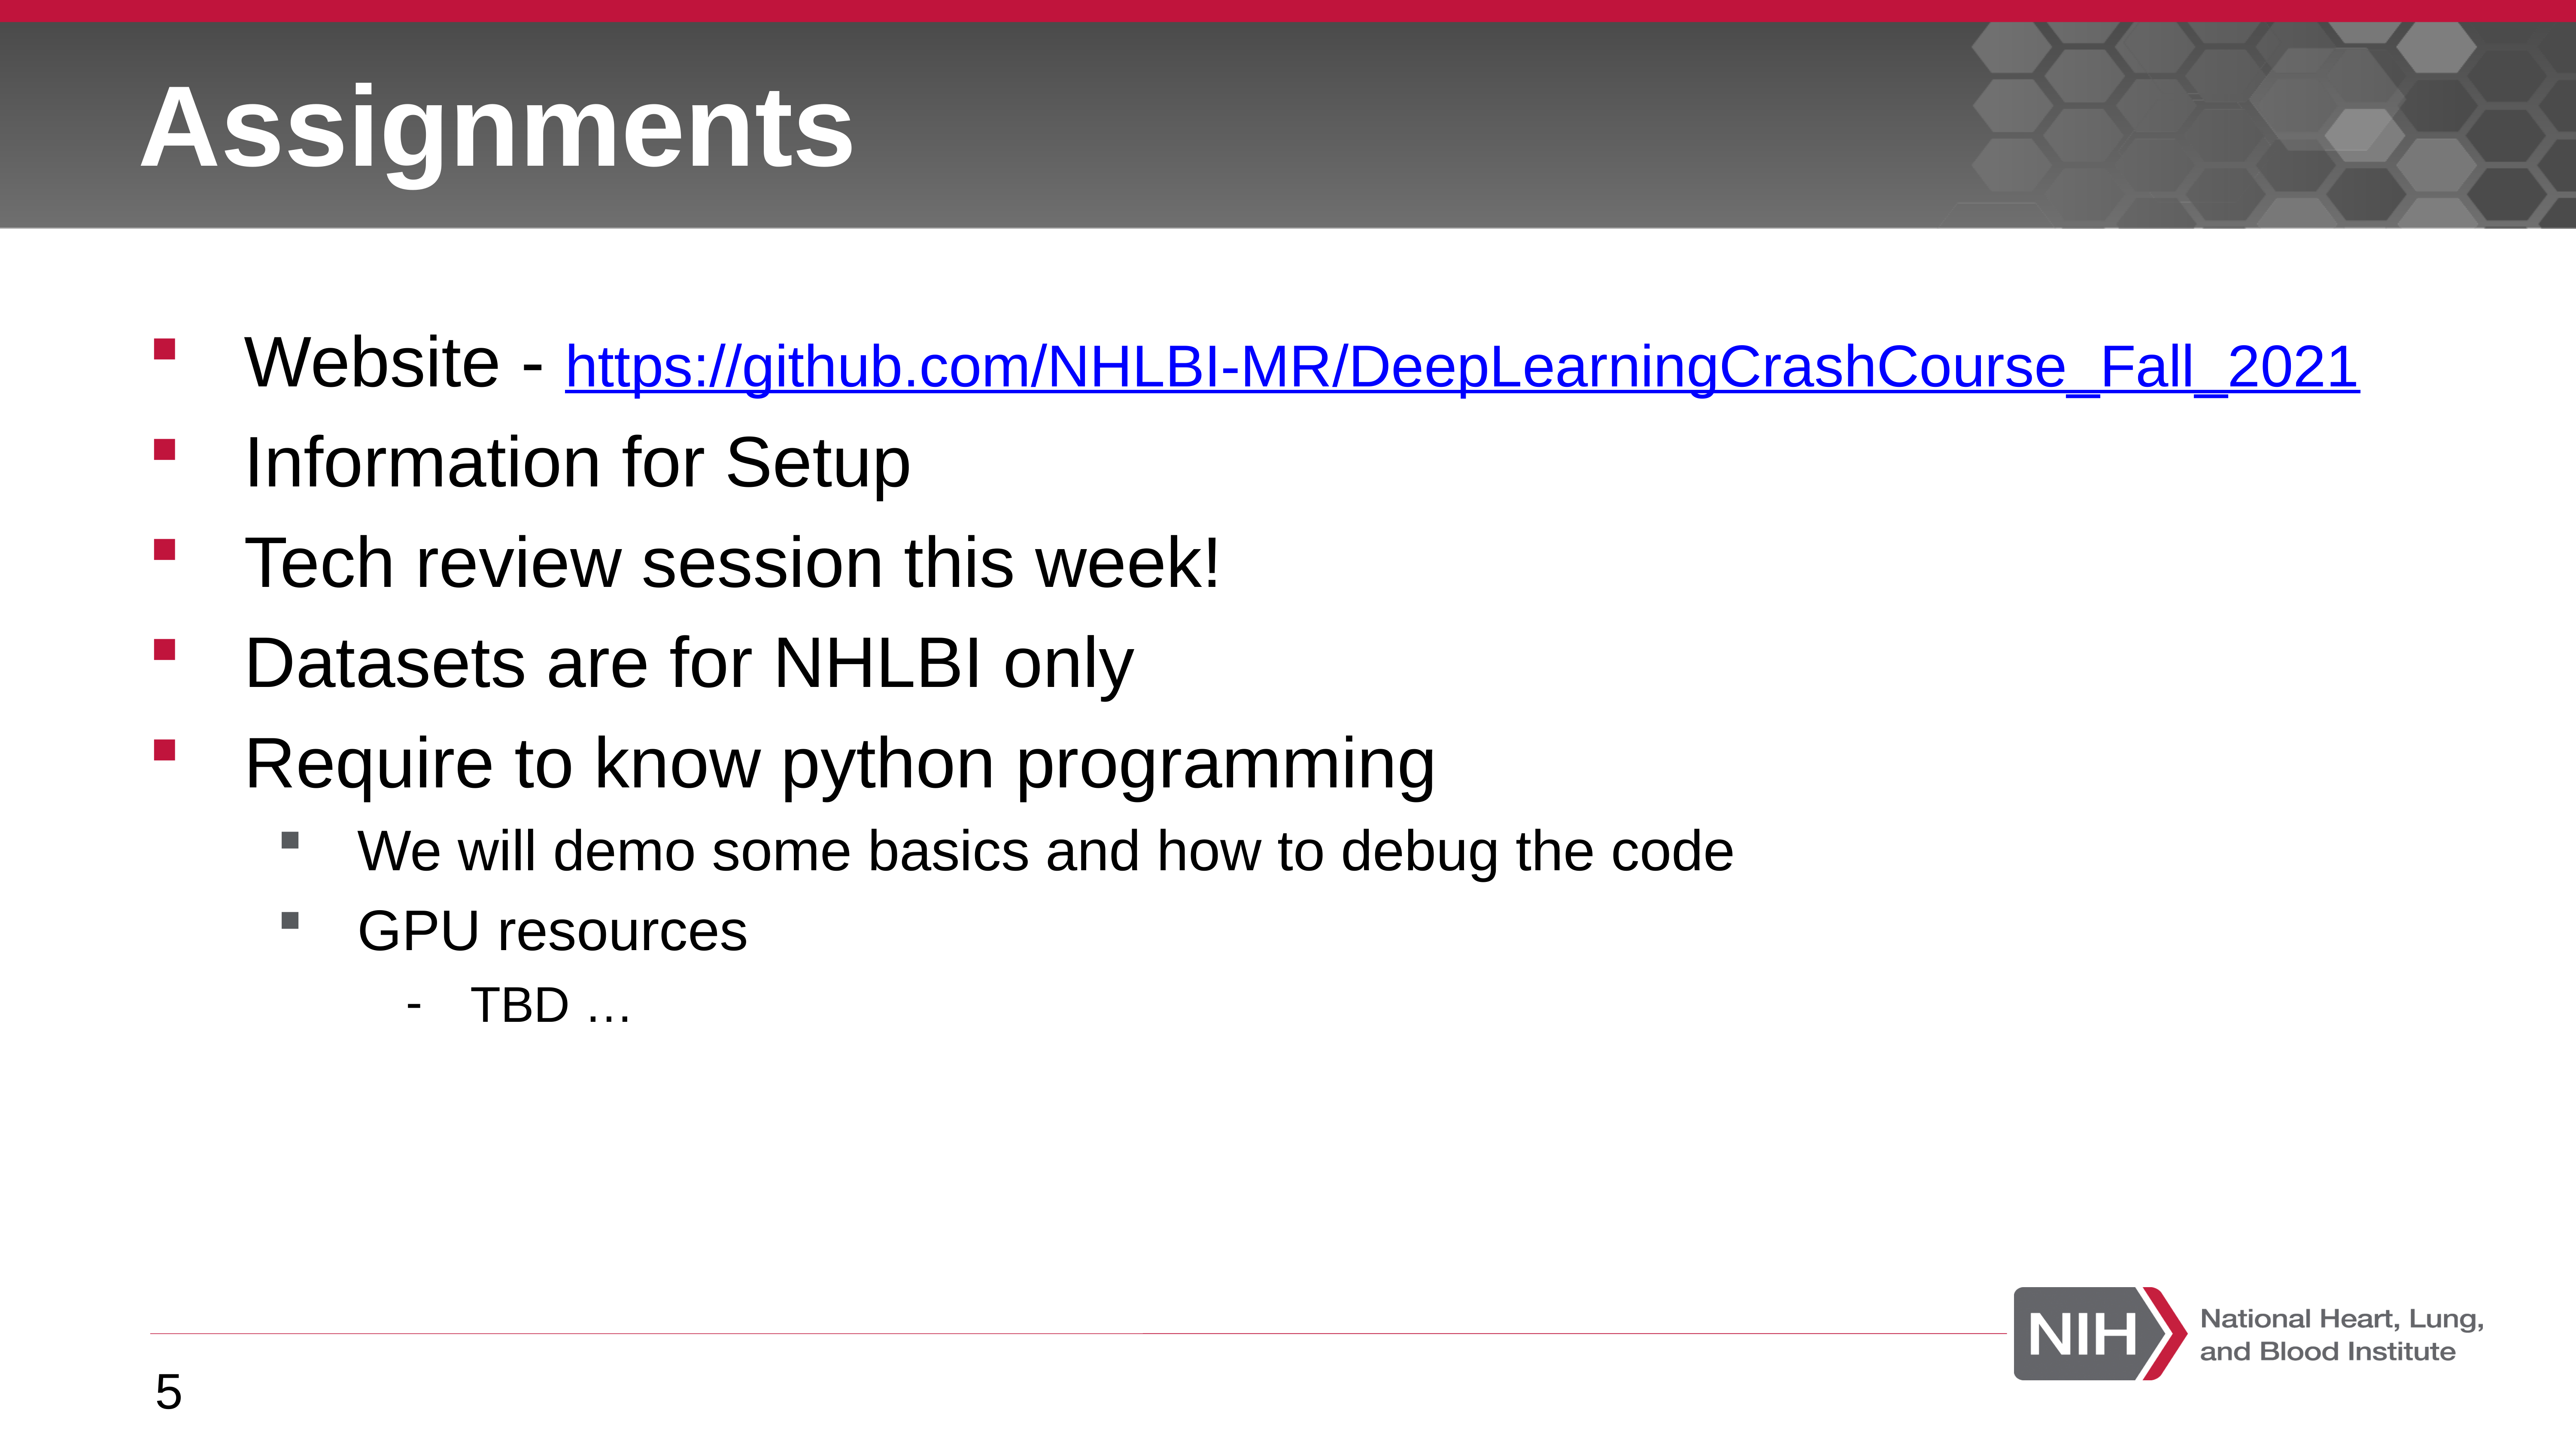

# Assignments
Website - https://github.com/NHLBI-MR/DeepLearningCrashCourse_Fall_2021
Information for Setup
Tech review session this week!
Datasets are for NHLBI only
Require to know python programming
We will demo some basics and how to debug the code
GPU resources
TBD …
5